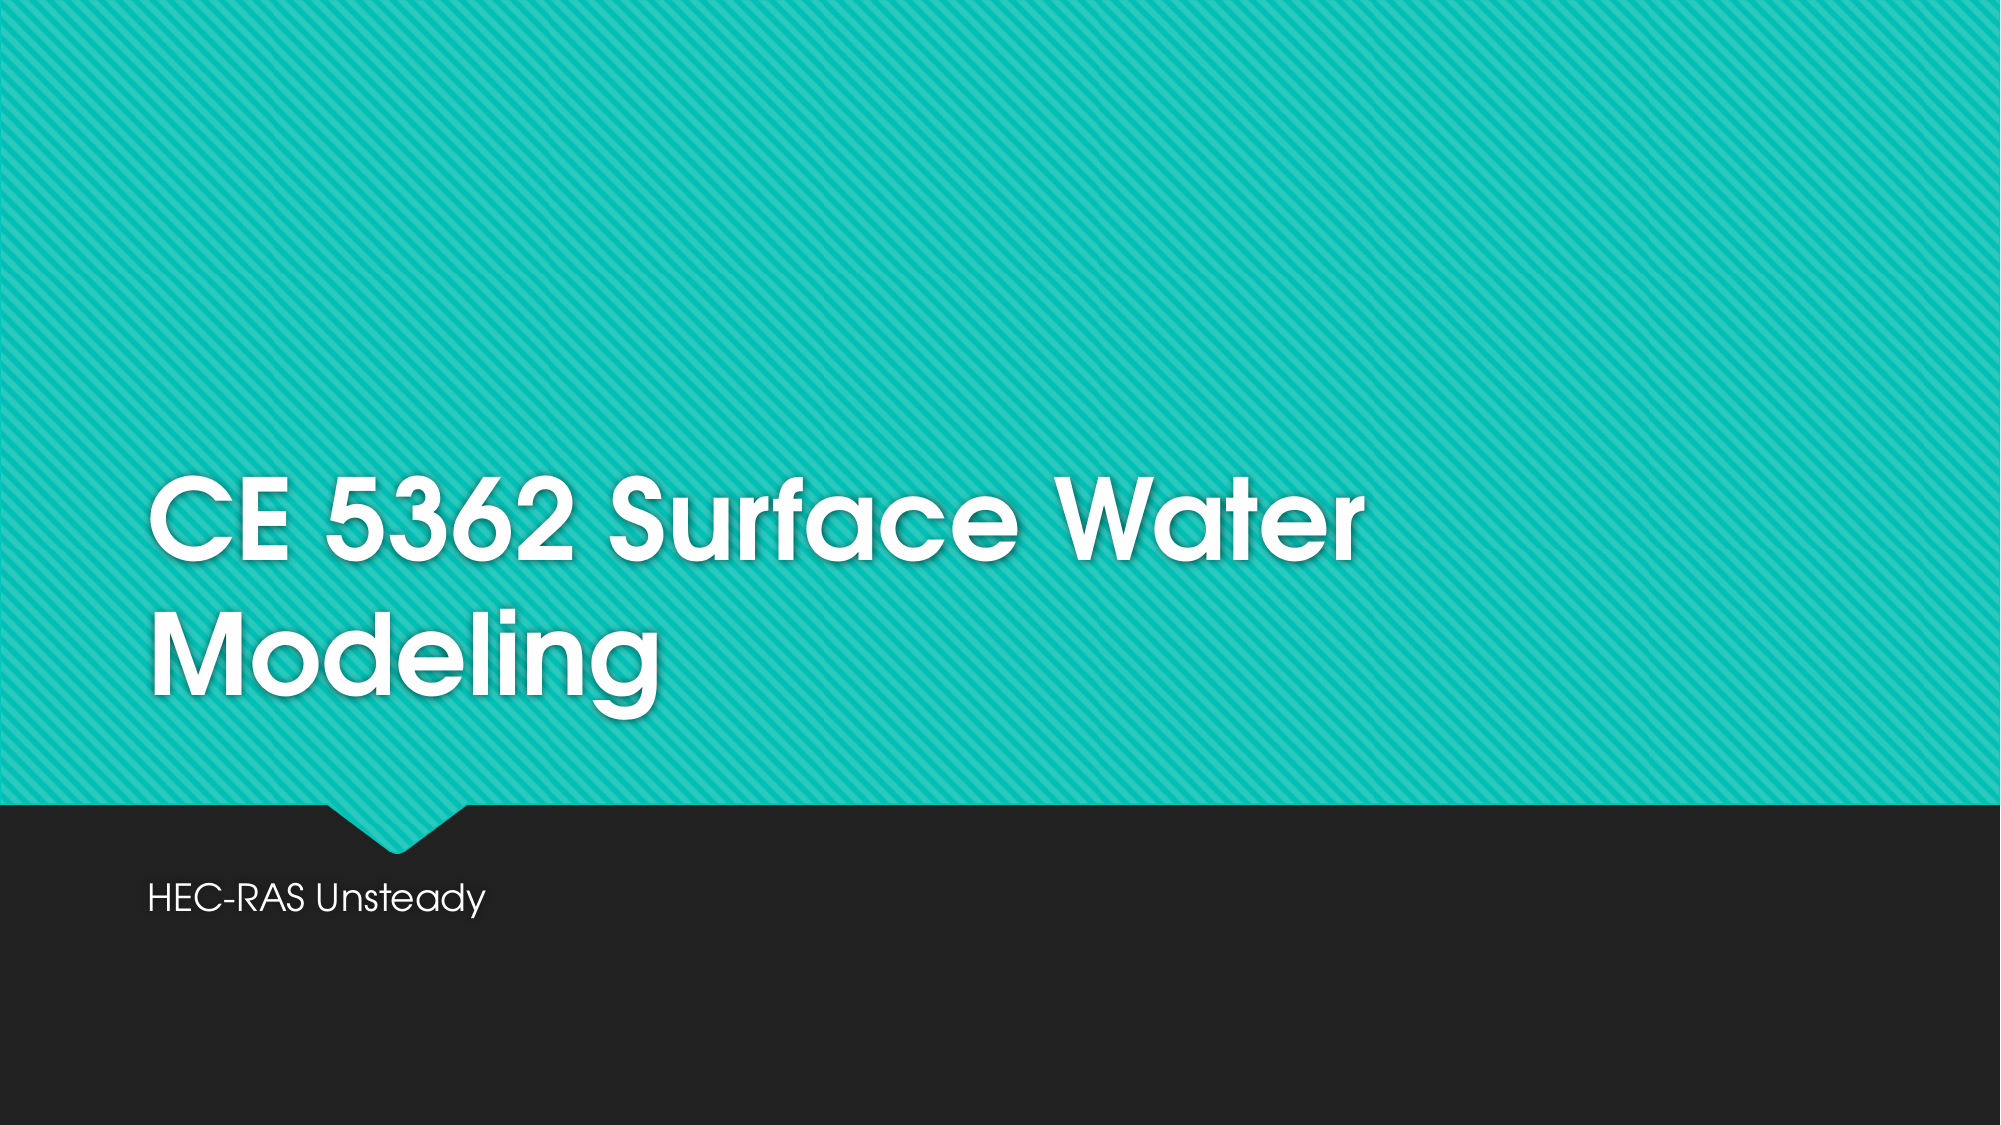

# CE 5362 Surface Water Modeling
HEC-RAS Unsteady